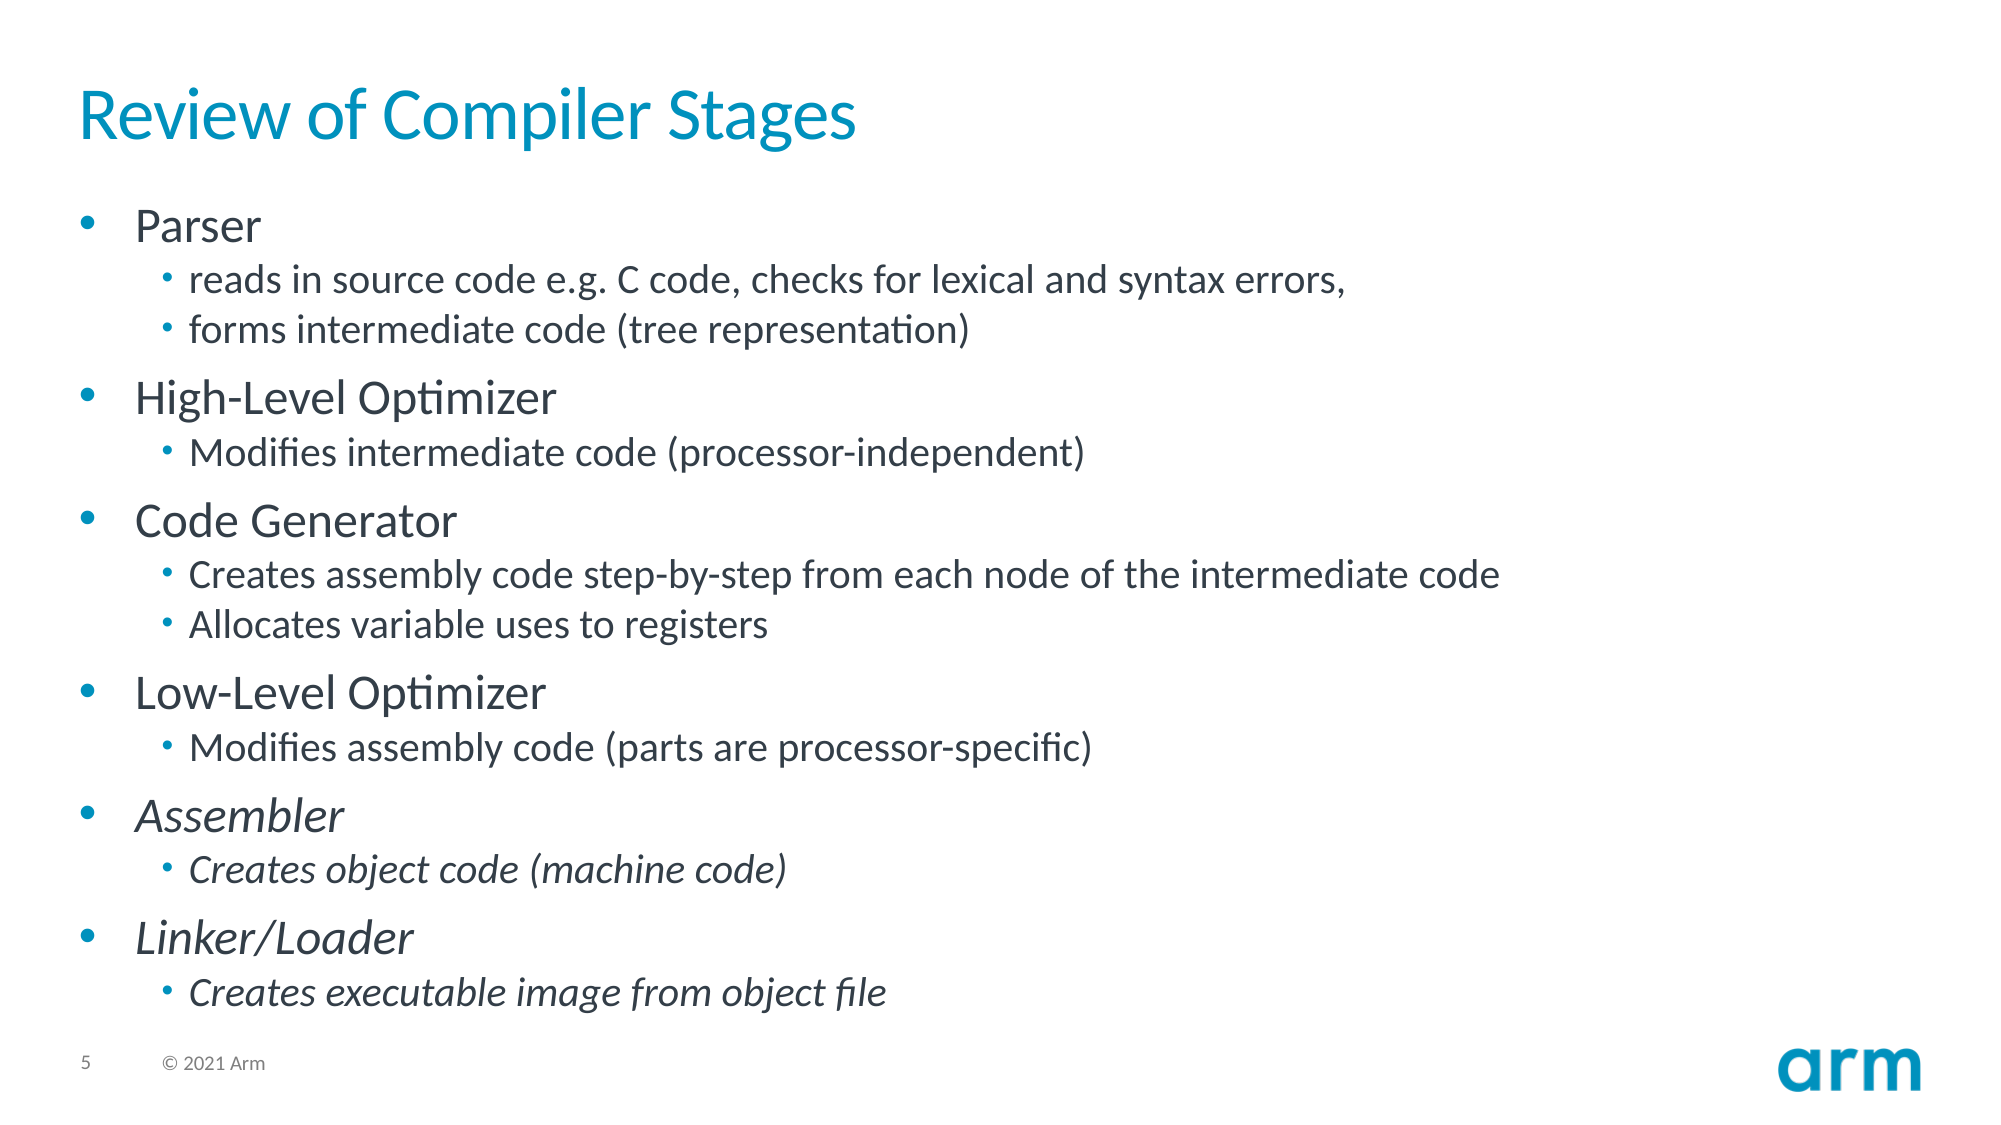

# Review of Compiler Stages
Parser
reads in source code e.g. C code, checks for lexical and syntax errors,
forms intermediate code (tree representation)
High-Level Optimizer
Modifies intermediate code (processor-independent)
Code Generator
Creates assembly code step-by-step from each node of the intermediate code
Allocates variable uses to registers
Low-Level Optimizer
Modifies assembly code (parts are processor-specific)
Assembler
Creates object code (machine code)
Linker/Loader
Creates executable image from object file